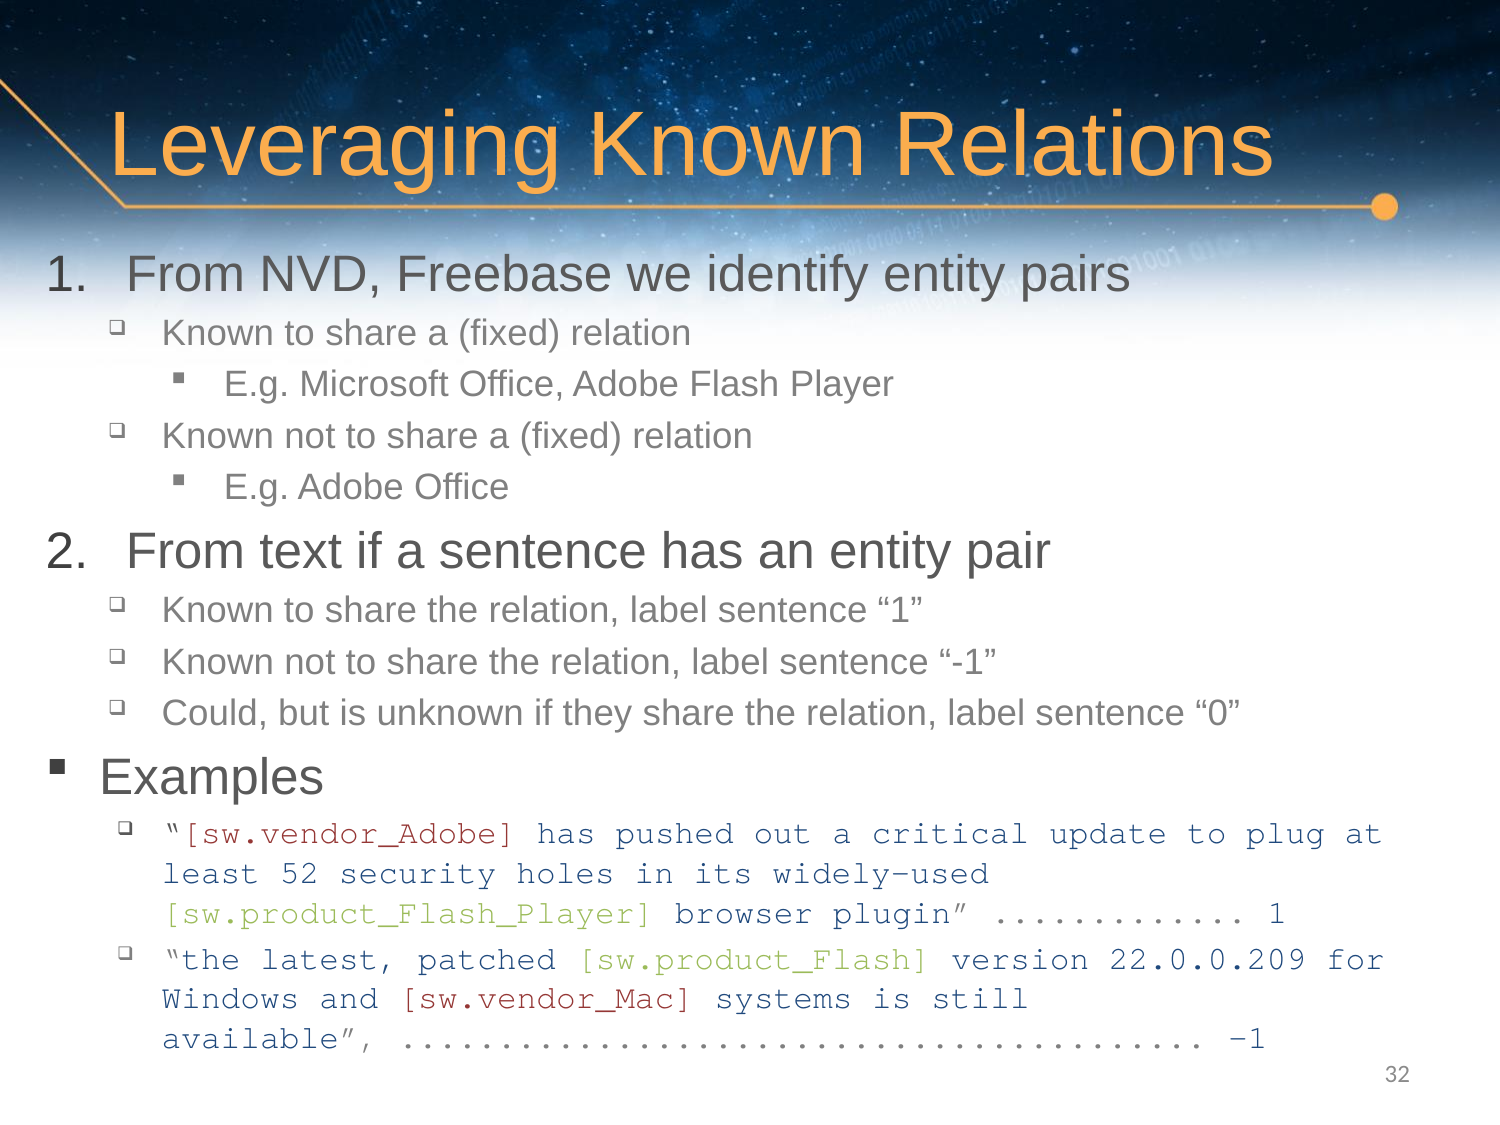

# Leveraging Known Relations
From NVD, Freebase we identify entity pairs
Known to share a (fixed) relation
E.g. Microsoft Office, Adobe Flash Player
Known not to share a (fixed) relation
E.g. Adobe Office
From text if a sentence has an entity pair
Known to share the relation, label sentence “1”
Known not to share the relation, label sentence “-1”
Could, but is unknown if they share the relation, label sentence “0”
Examples
“[sw.vendor_Adobe] has pushed out a critical update to plug at least 52 security holes in its widely-used [sw.product_Flash_Player] browser plugin” ............. 1
“the latest, patched [sw.product_Flash] version 22.0.0.209 for Windows and [sw.vendor_Mac] systems is still available”, ......................................... -1

32